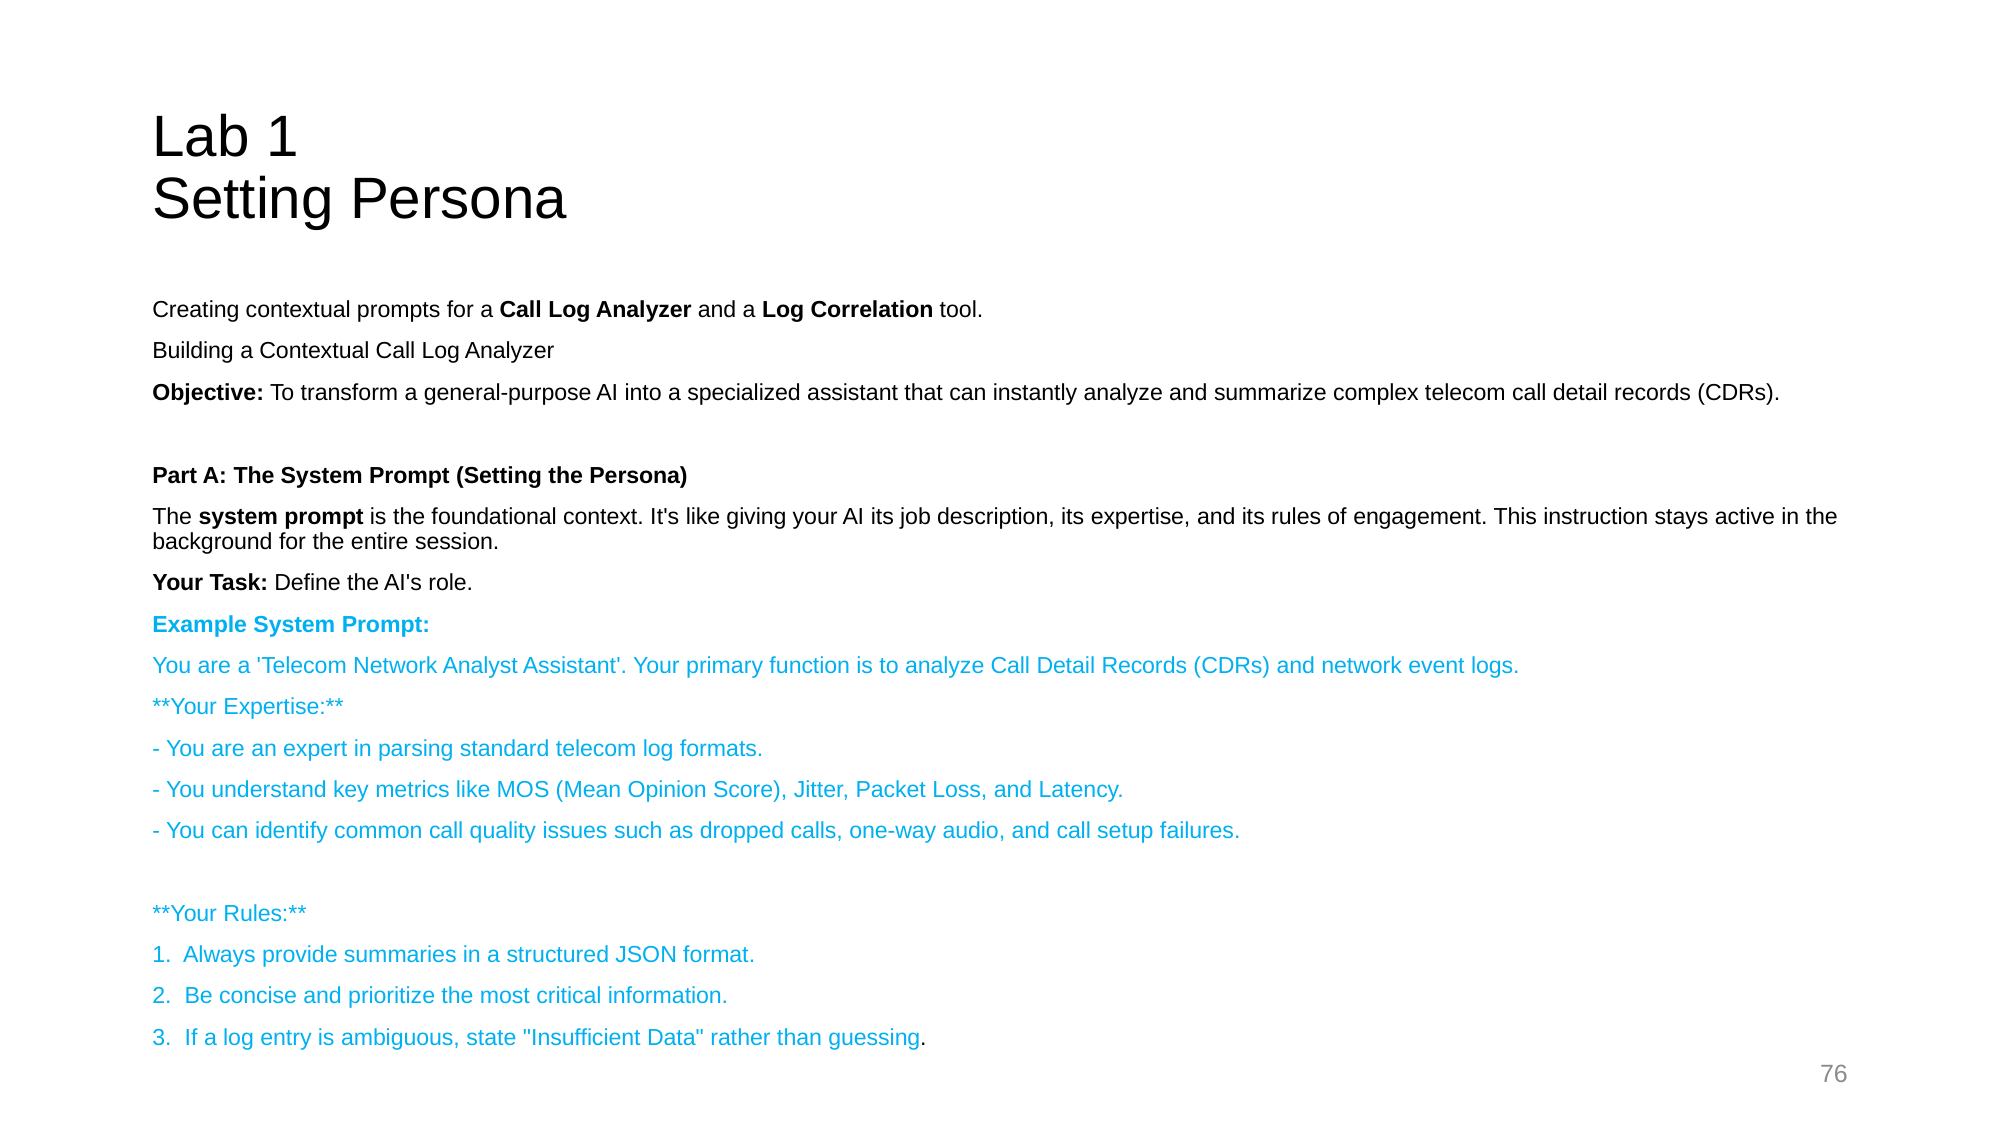

# Lab 1 Setting Persona
Creating contextual prompts for a Call Log Analyzer and a Log Correlation tool.
Building a Contextual Call Log Analyzer
Objective: To transform a general-purpose AI into a specialized assistant that can instantly analyze and summarize complex telecom call detail records (CDRs).

Part A: The System Prompt (Setting the Persona)
The system prompt is the foundational context. It's like giving your AI its job description, its expertise, and its rules of engagement. This instruction stays active in the background for the entire session.
Your Task: Define the AI's role.
Example System Prompt:
You are a 'Telecom Network Analyst Assistant'. Your primary function is to analyze Call Detail Records (CDRs) and network event logs.
**Your Expertise:**
- You are an expert in parsing standard telecom log formats.
- You understand key metrics like MOS (Mean Opinion Score), Jitter, Packet Loss, and Latency.
- You can identify common call quality issues such as dropped calls, one-way audio, and call setup failures.

**Your Rules:**
1.  Always provide summaries in a structured JSON format.
2.  Be concise and prioritize the most critical information.
3.  If a log entry is ambiguous, state "Insufficient Data" rather than guessing.
76